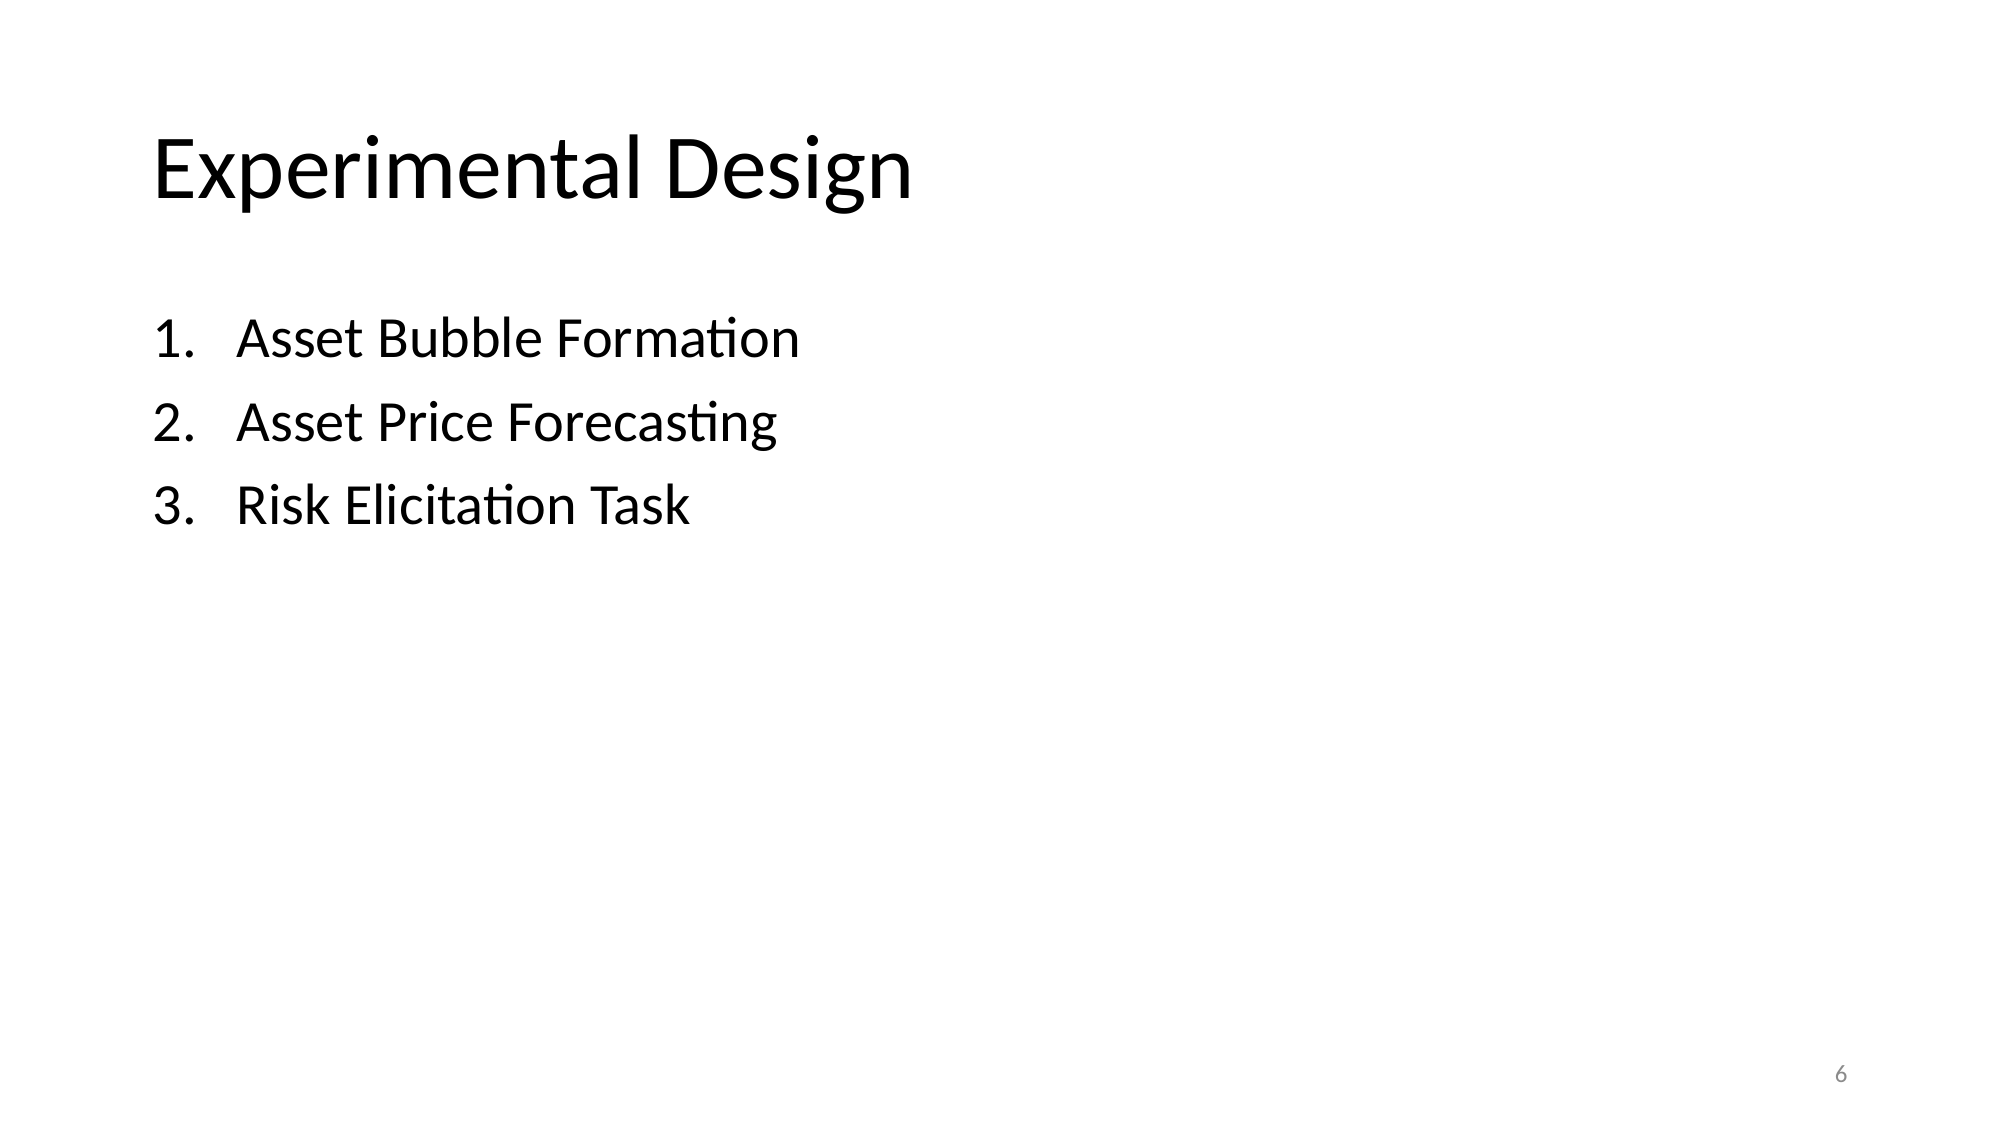

# Experimental Design
Asset Bubble Formation
Asset Price Forecasting
Risk Elicitation Task
6